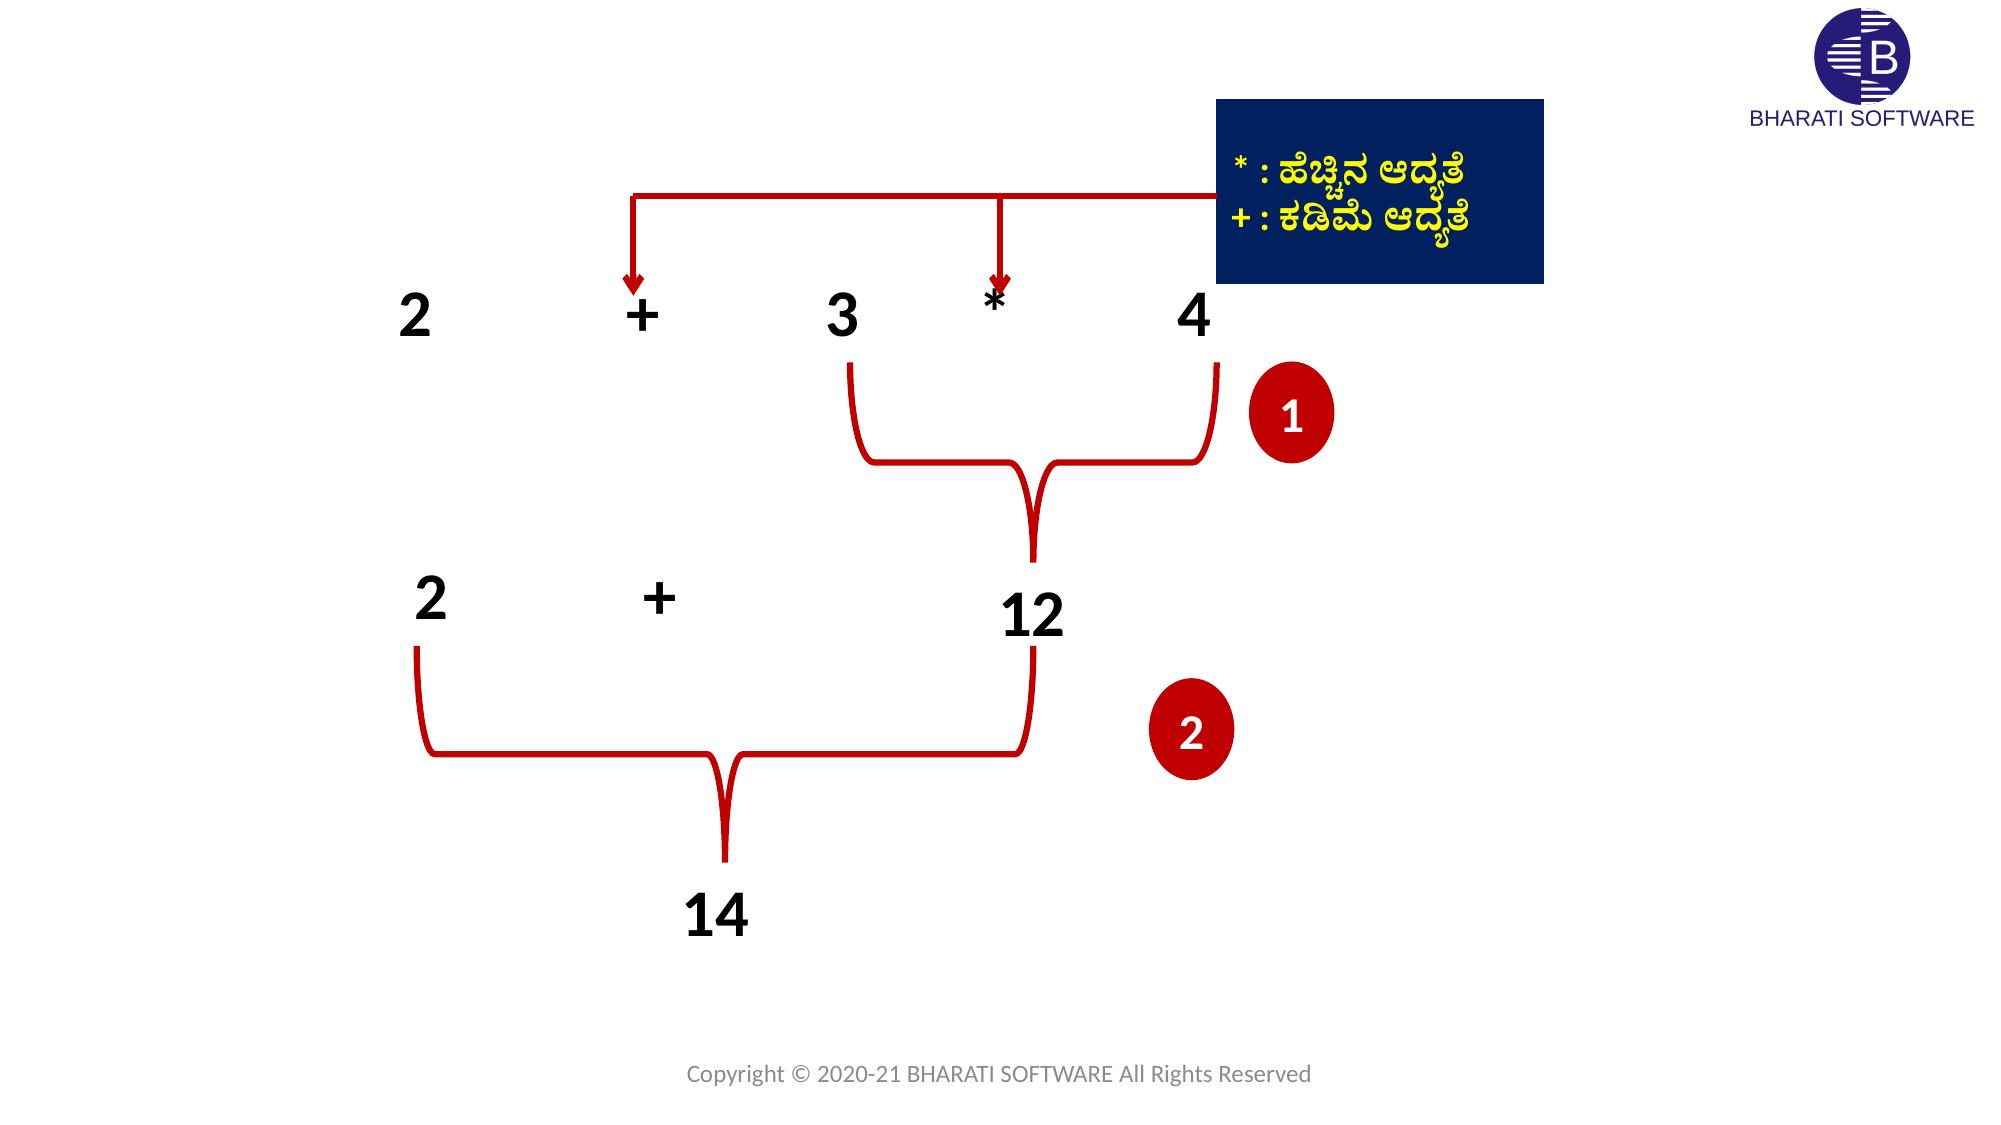

* : ಹೆಚ್ಚಿನ ಆದ್ಯತೆ
+ : ಕಡಿಮೆ ಆದ್ಯತೆ
2             +           3        *           4

1

2             +
12
2
14
Copyright © 2020-21 BHARATI SOFTWARE All Rights Reserved